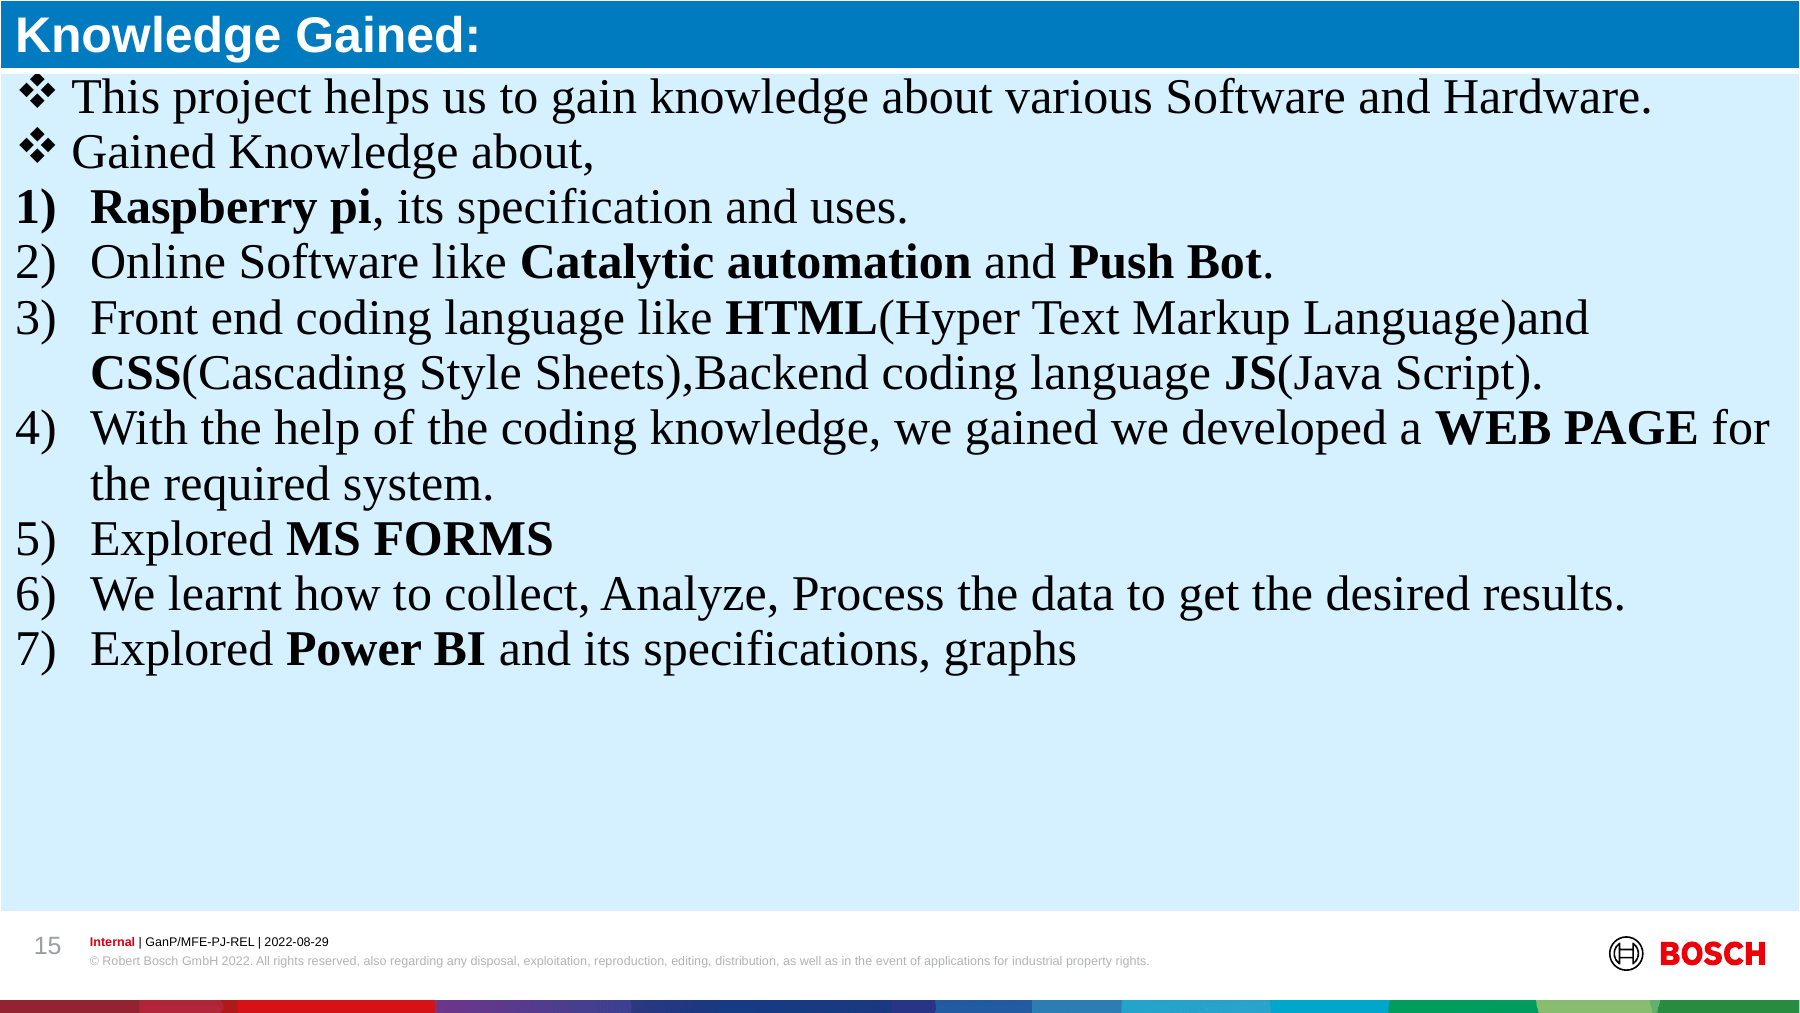

| Knowledge Gained: |
| --- |
| This project helps us to gain knowledge about various Software and Hardware. Gained Knowledge about, Raspberry pi, its specification and uses. Online Software like Catalytic automation and Push Bot. Front end coding language like HTML(Hyper Text Markup Language)and CSS(Cascading Style Sheets),Backend coding language JS(Java Script). With the help of the coding knowledge, we gained we developed a WEB PAGE for the required system. Explored MS FORMS We learnt how to collect, Analyze, Process the data to get the desired results. Explored Power BI and its specifications, graphs |
| --- |
15